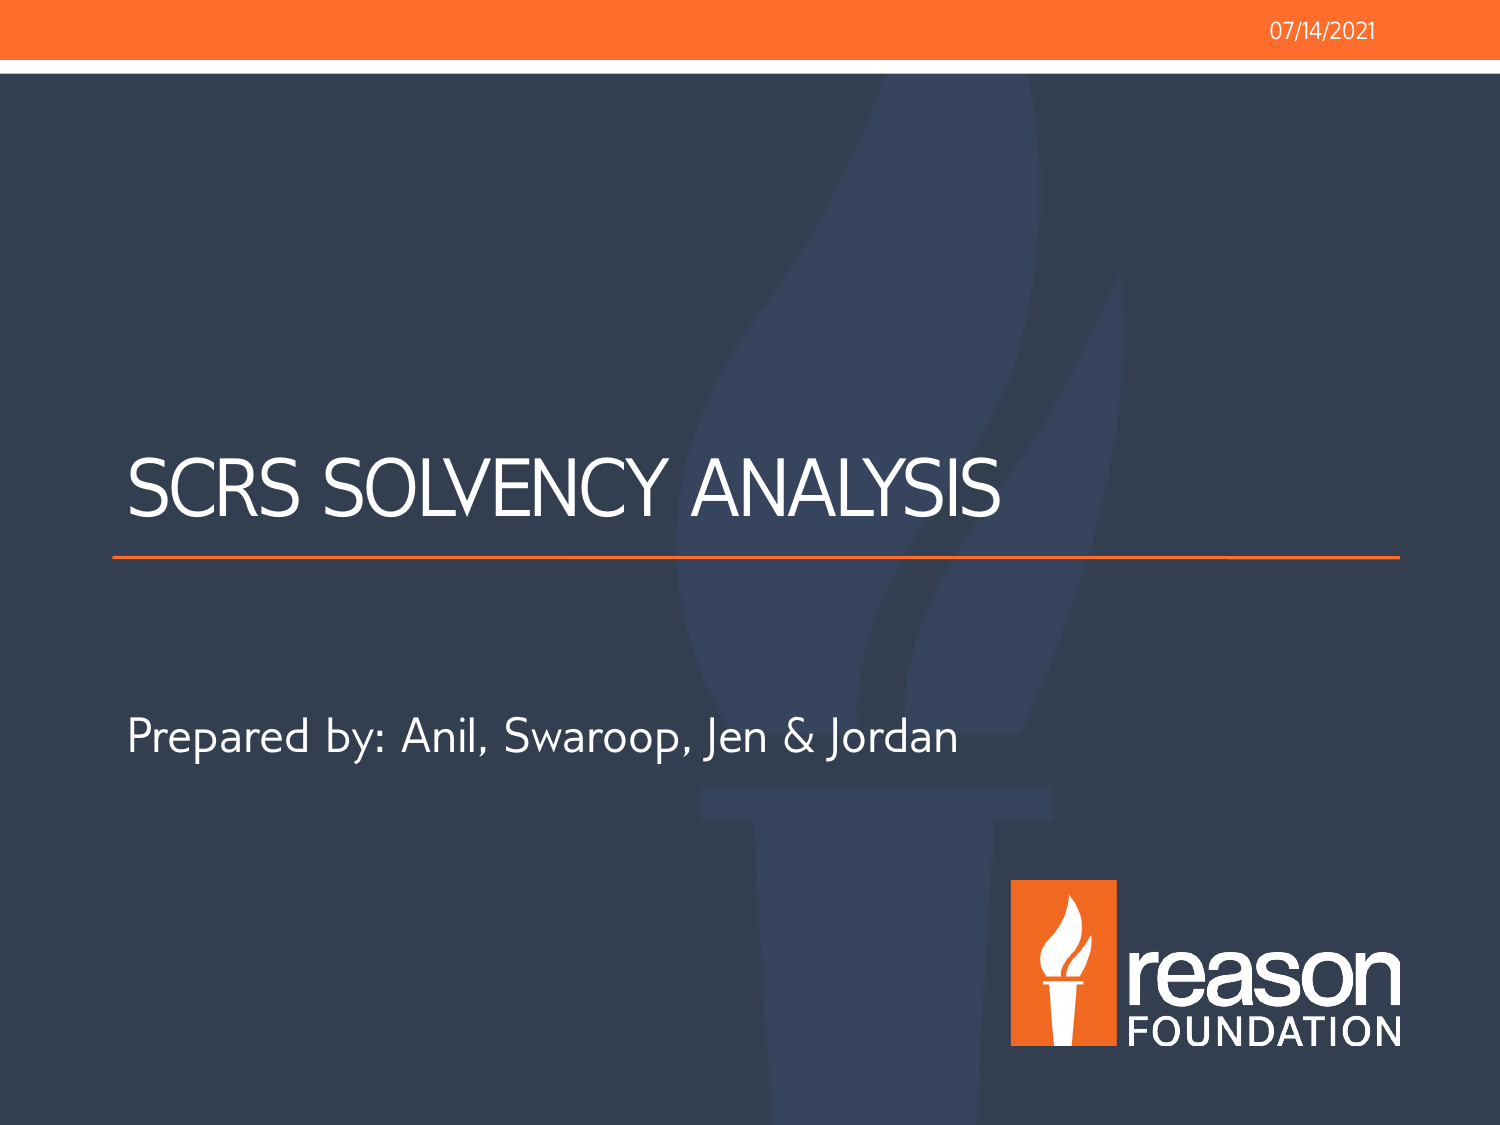

07/14/2021
# SCRS Solvency Analysis
Prepared by: Anil, Swaroop, Jen & Jordan